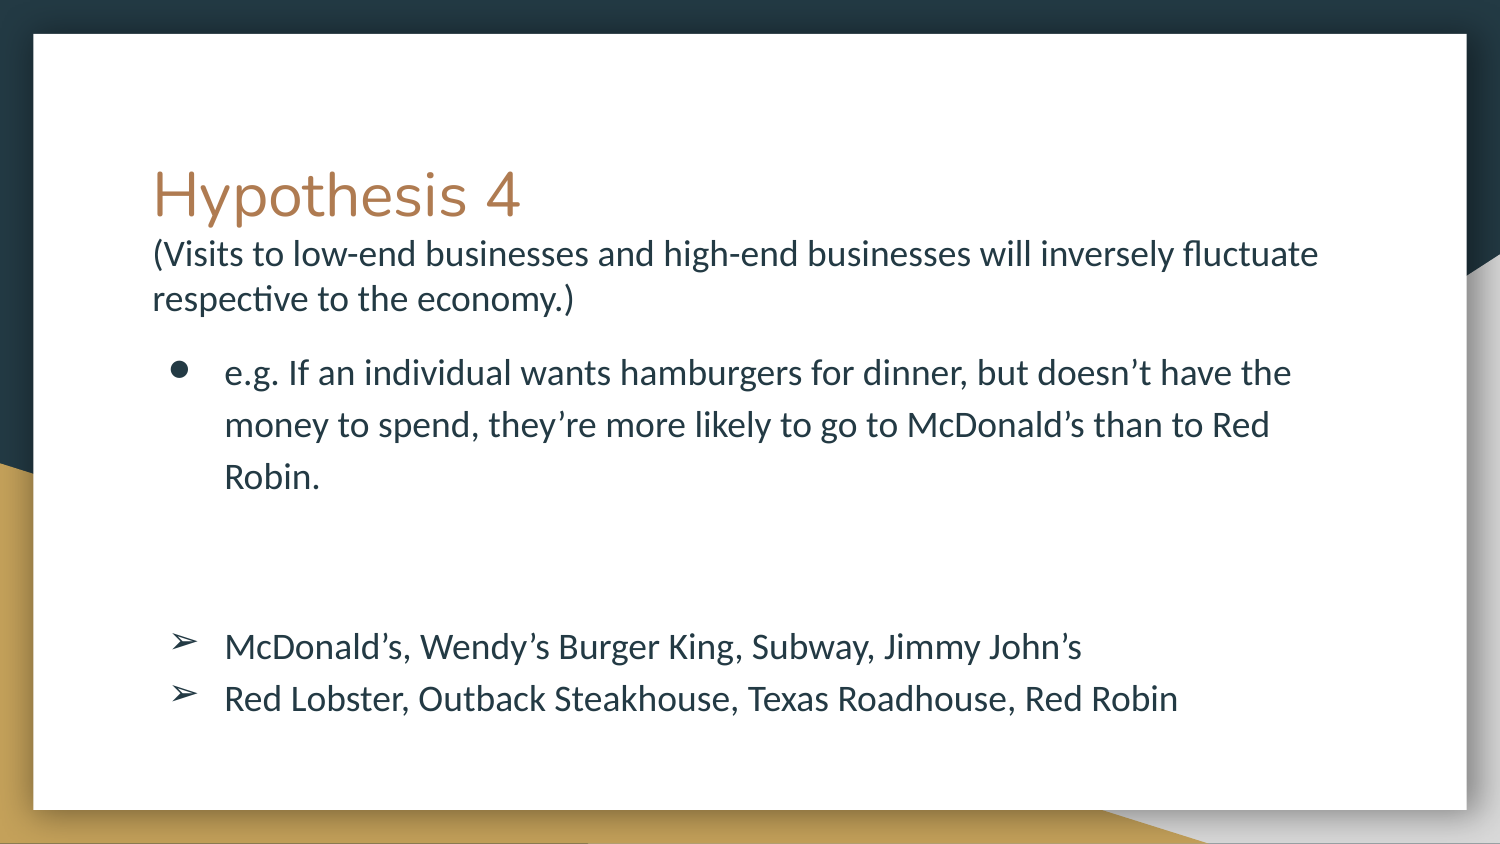

# Hypothesis 4
(Visits to low-end businesses and high-end businesses will inversely fluctuate respective to the economy.)
e.g. If an individual wants hamburgers for dinner, but doesn’t have the money to spend, they’re more likely to go to McDonald’s than to Red Robin.

McDonald’s, Wendy’s Burger King, Subway, Jimmy John’s
Red Lobster, Outback Steakhouse, Texas Roadhouse, Red Robin